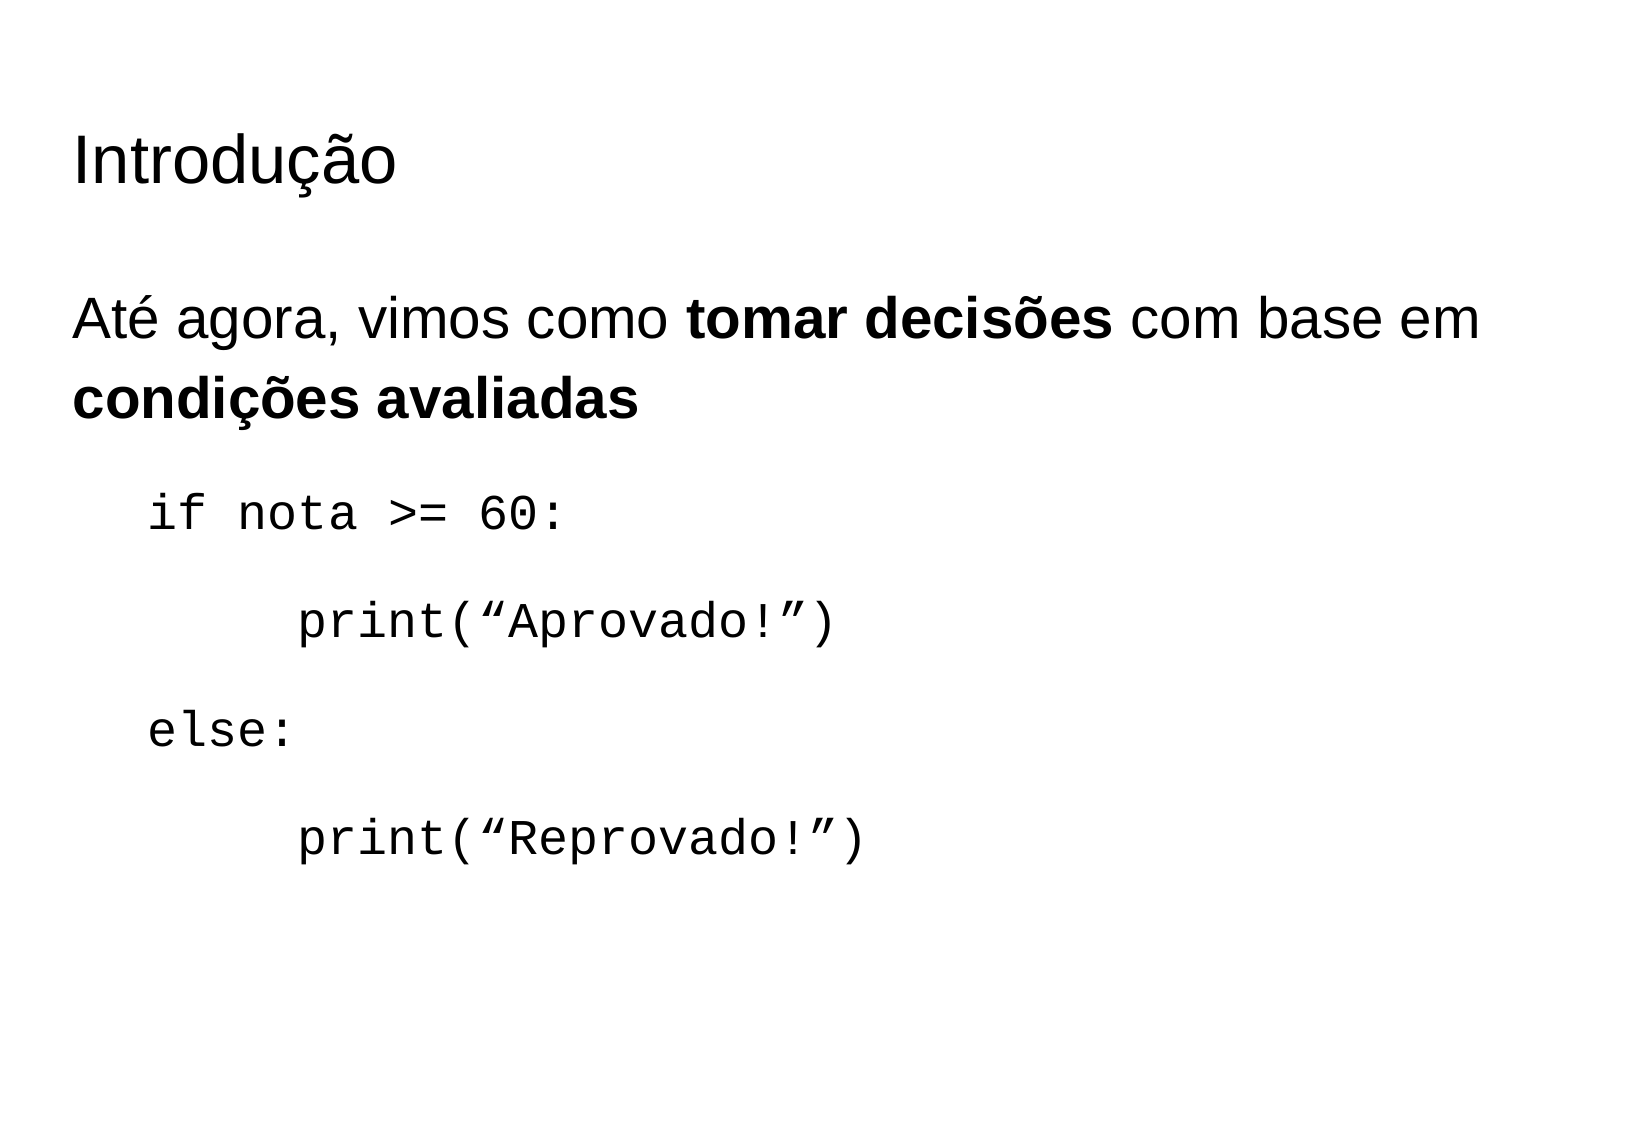

# Introdução
Até agora, vimos como tomar decisões com base em condições avaliadas
if nota >= 60:
	print(“Aprovado!”)
else:
	print(“Reprovado!”)